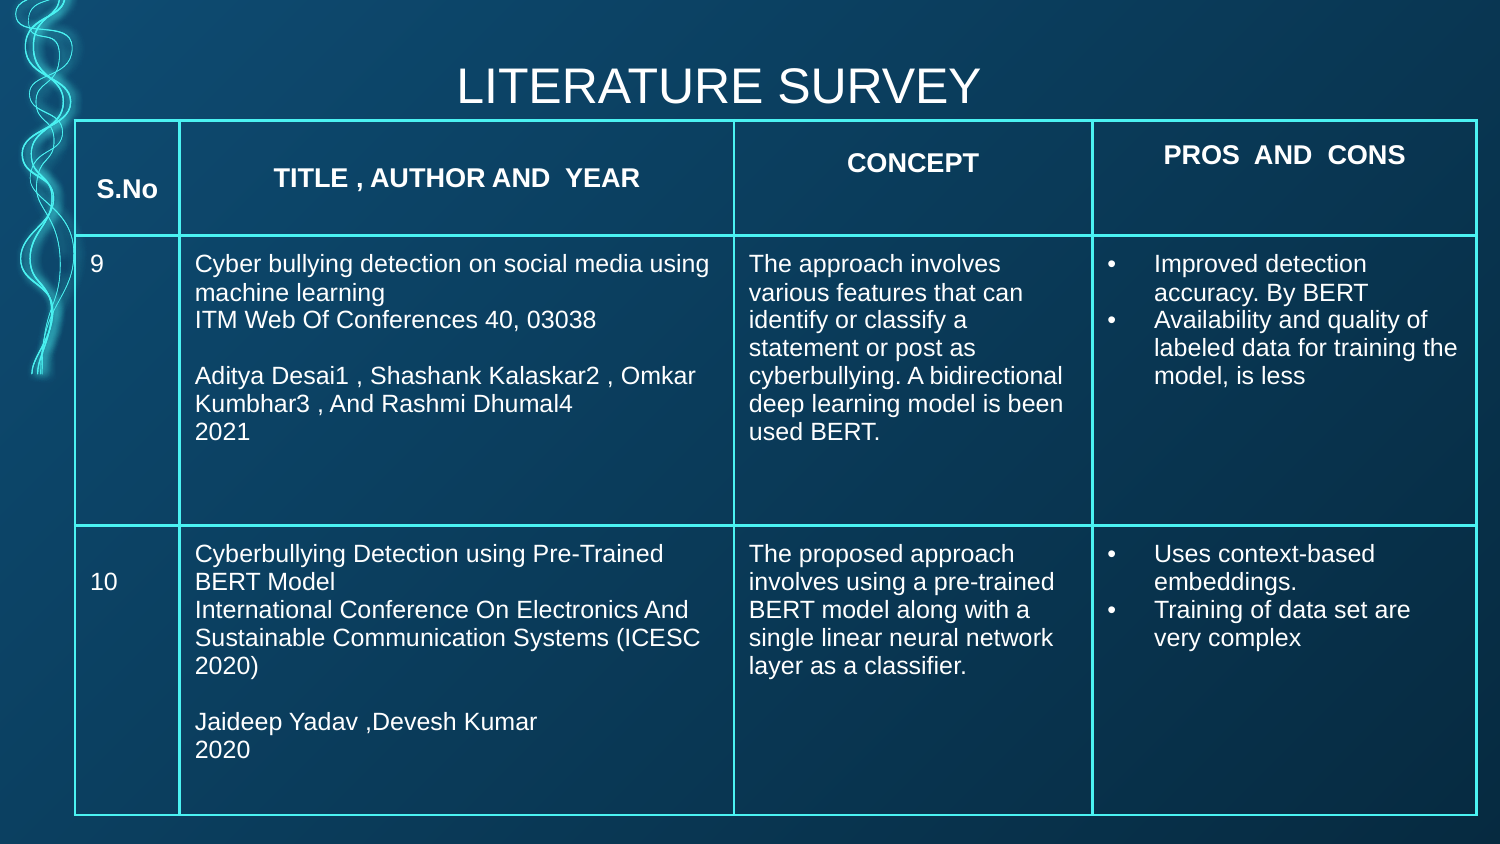

LITERATURE SURVEY

| S.No | TITLE , AUTHOR AND YEAR | CONCEPT | PROS AND CONS |
| --- | --- | --- | --- |
| 9 | Cyber bullying detection on social media using machine learning ITM Web Of Conferences 40, 03038 Aditya Desai1 , Shashank Kalaskar2 , Omkar Kumbhar3 , And Rashmi Dhumal4 2021 | The approach involves various features that can identify or classify a statement or post as cyberbullying. A bidirectional deep learning model is been used BERT. | Improved detection accuracy. By BERT Availability and quality of labeled data for training the model, is less |
| 10 | Cyberbullying Detection using Pre-Trained BERT Model International Conference On Electronics And Sustainable Communication Systems (ICESC 2020) Jaideep Yadav ,Devesh Kumar 2020 | The proposed approach involves using a pre-trained BERT model along with a single linear neural network layer as a classifier. | Uses context-based embeddings. Training of data set are very complex |